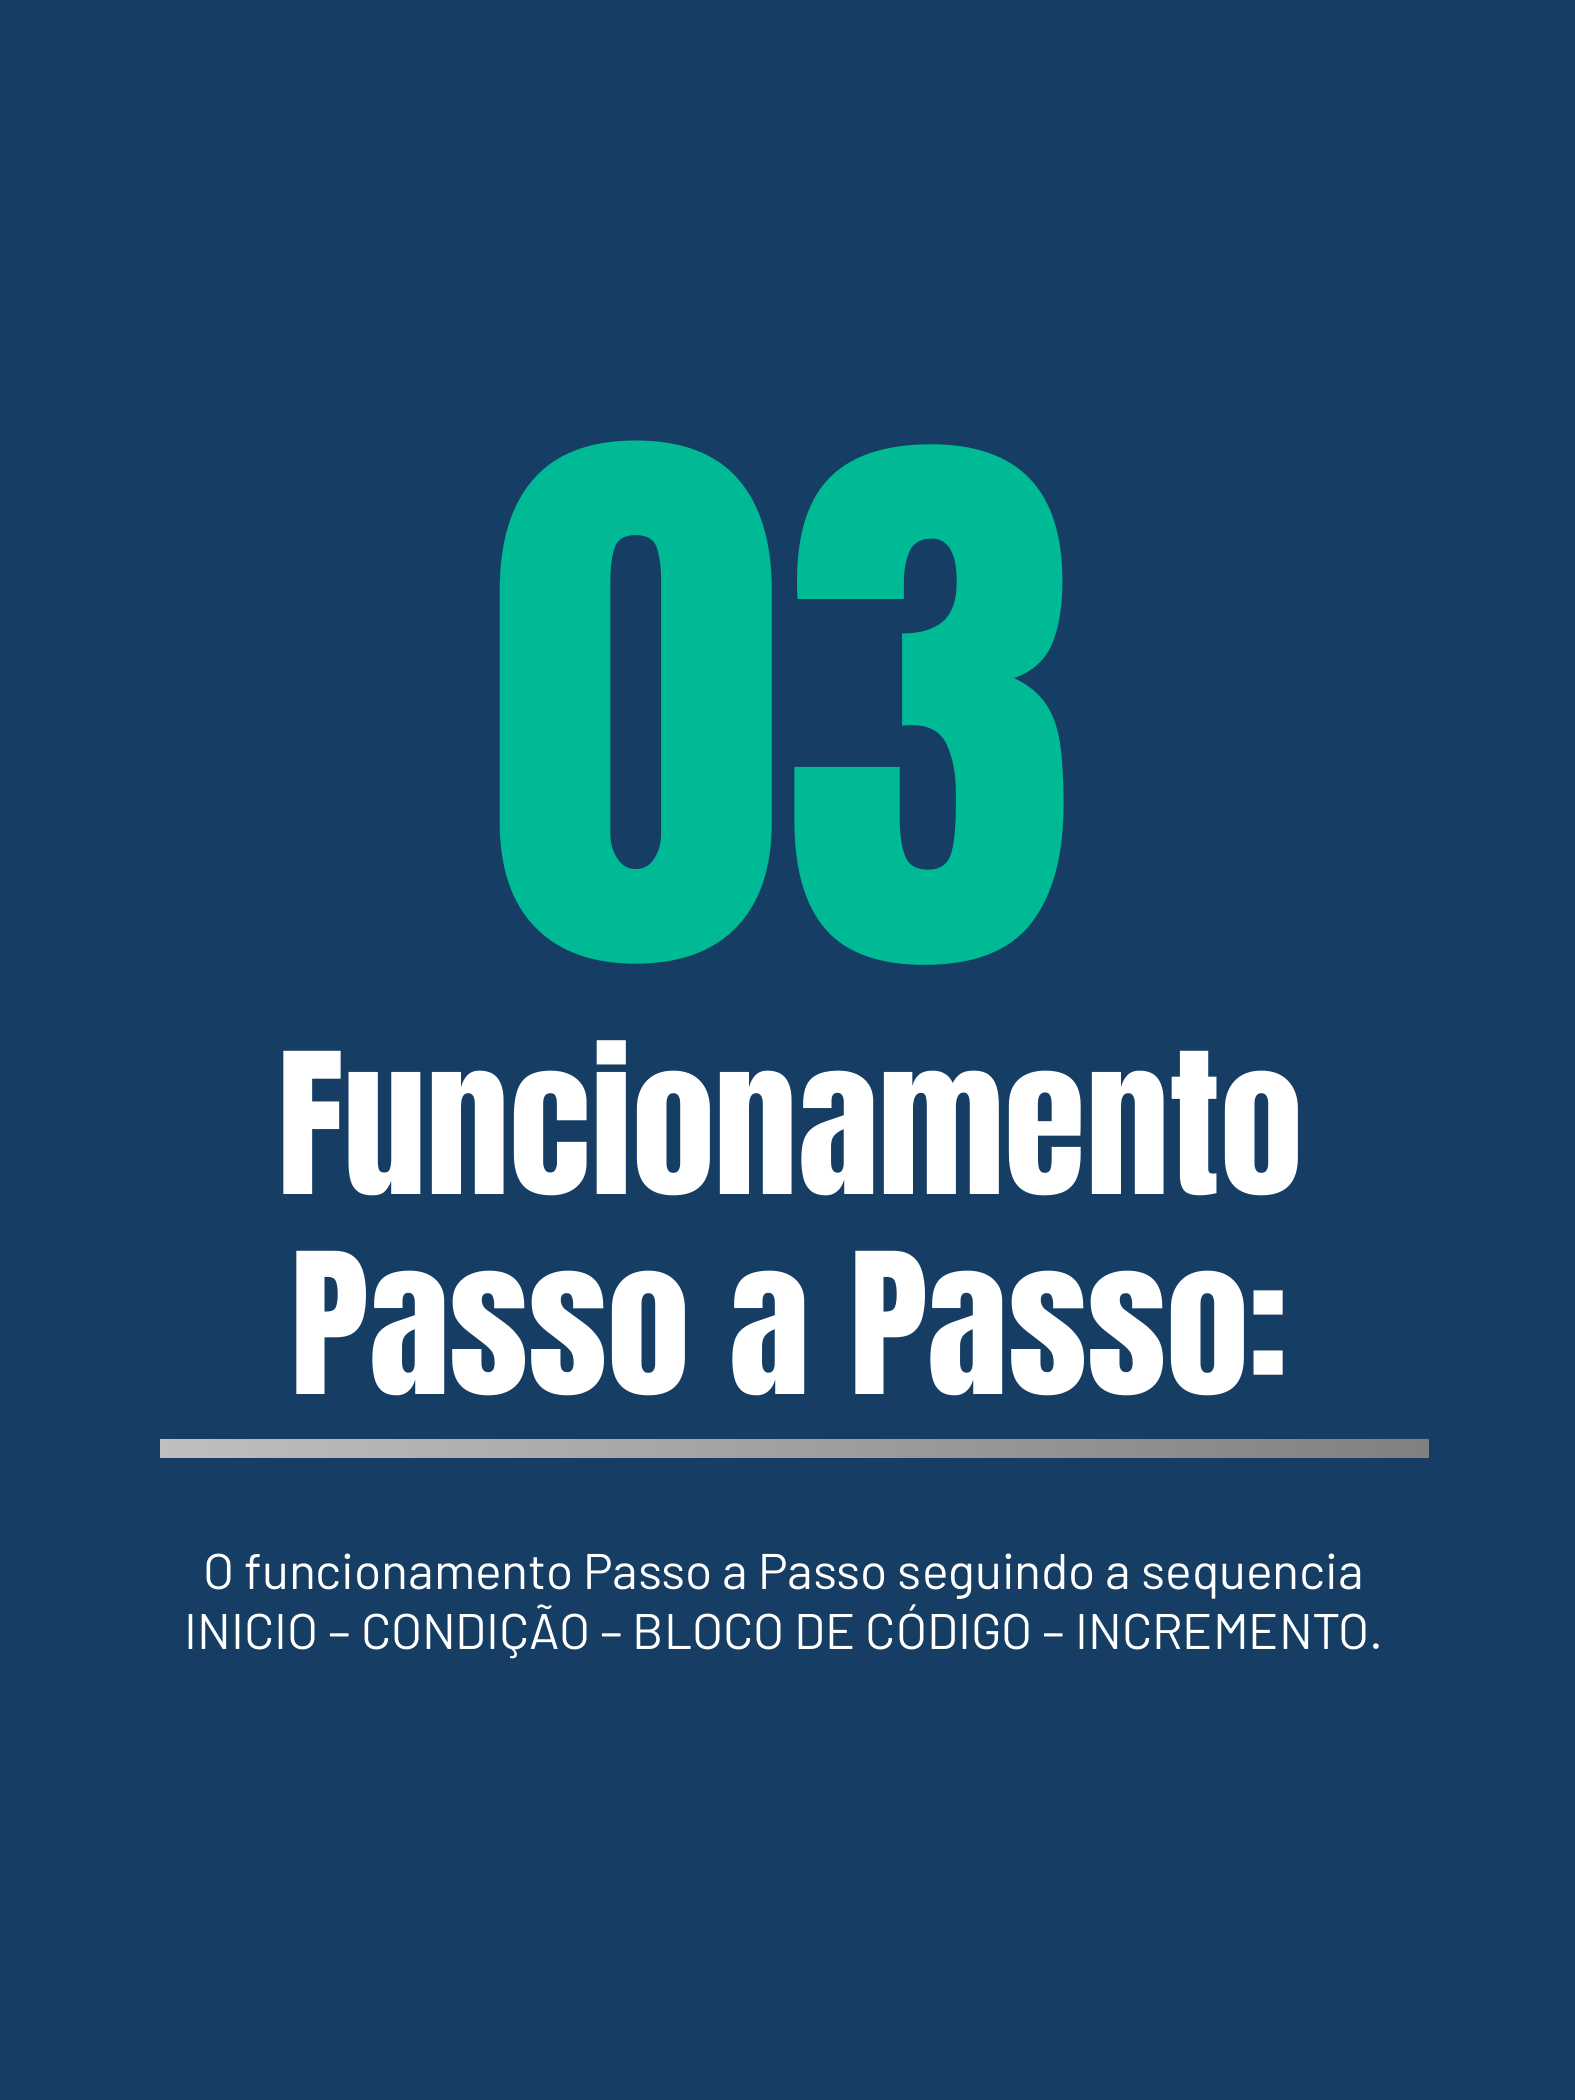

03
Funcionamento Passo a Passo:

O funcionamento Passo a Passo seguindo a sequencia INICIO – CONDIÇÃO – BLOCO DE CÓDIGO – INCREMENTO.